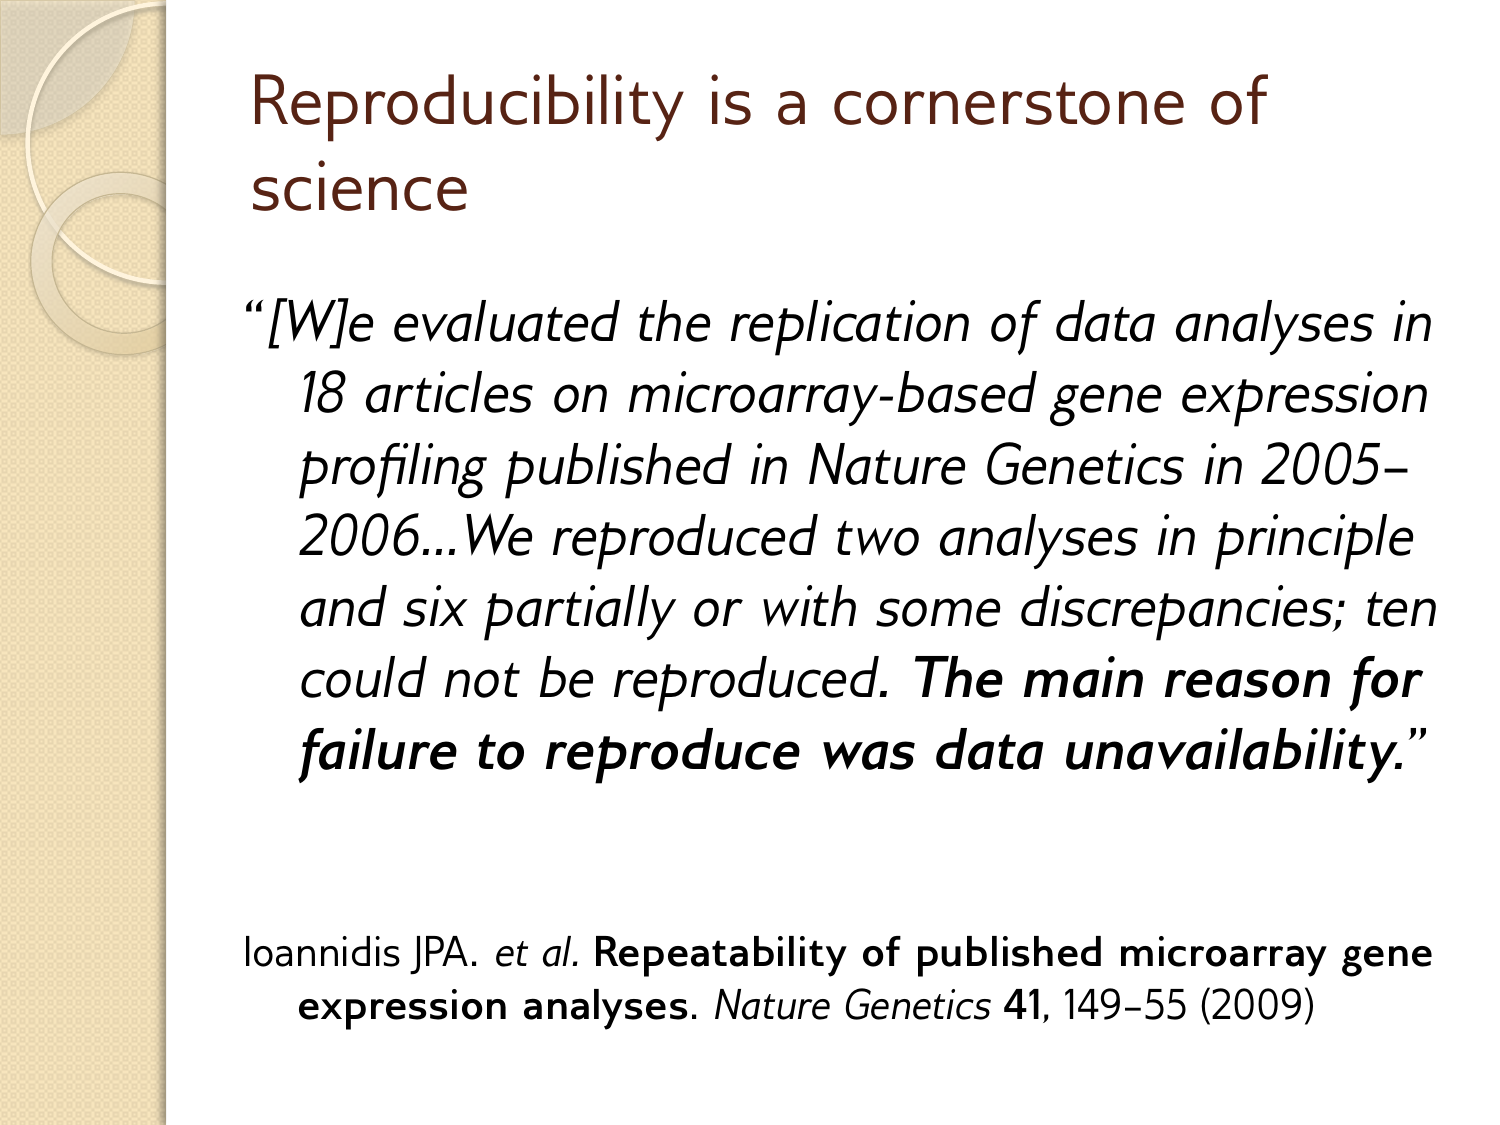

# Reproducibility is a cornerstone of science
“[W]e evaluated the replication of data analyses in 18 articles on microarray-based gene expression profiling published in Nature Genetics in 2005–2006...We reproduced two analyses in principle and six partially or with some discrepancies; ten could not be reproduced. The main reason for failure to reproduce was data unavailability.”

Ioannidis JPA. et al. Repeatability of published microarray gene expression analyses. Nature Genetics 41, 149–55 (2009)